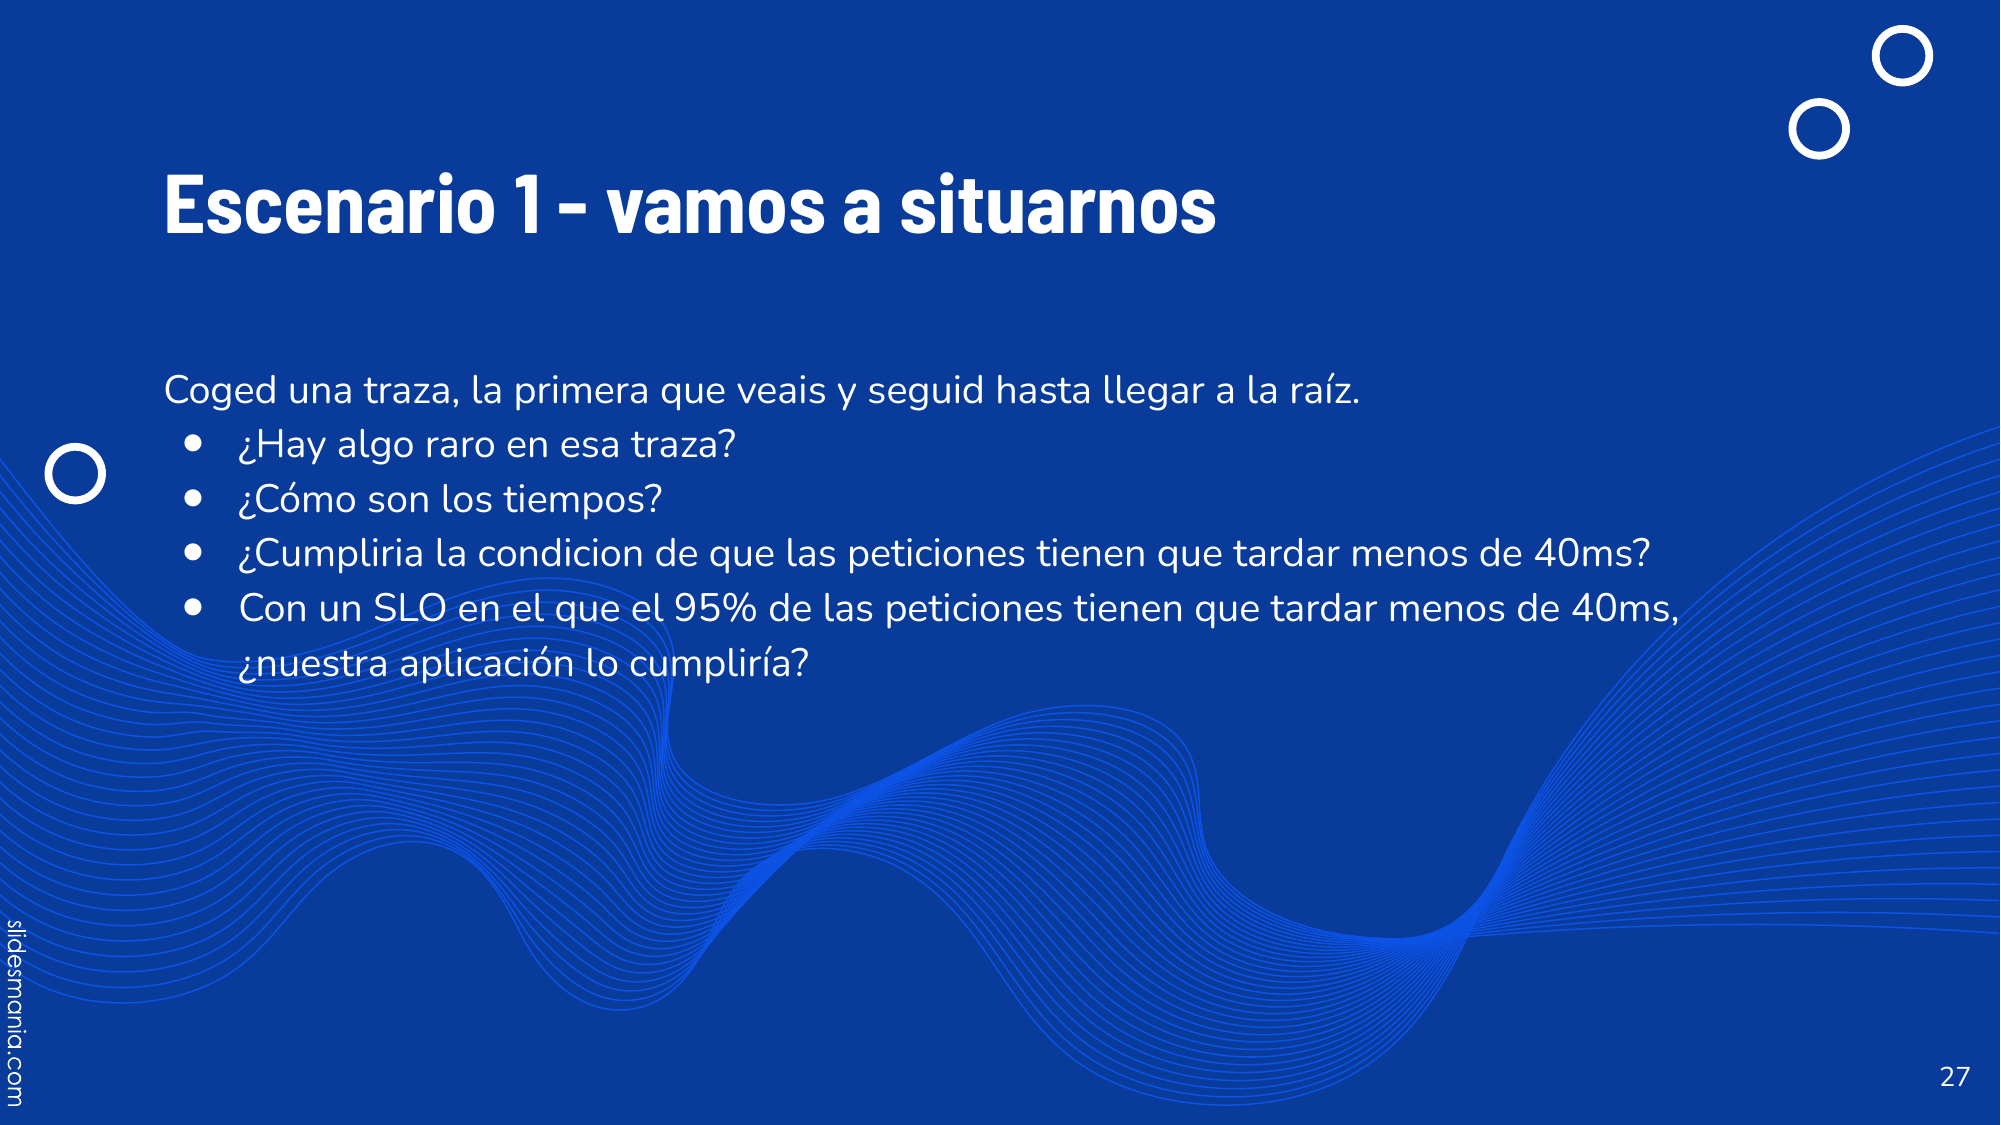

# Escenario 1 - vamos a situarnos
Coged una traza, la primera que veais y seguid hasta llegar a la raíz.
¿Hay algo raro en esa traza?
¿Cómo son los tiempos?
¿Cumpliria la condicion de que las peticiones tienen que tardar menos de 40ms?
Con un SLO en el que el 95% de las peticiones tienen que tardar menos de 40ms, ¿nuestra aplicación lo cumpliría?

27